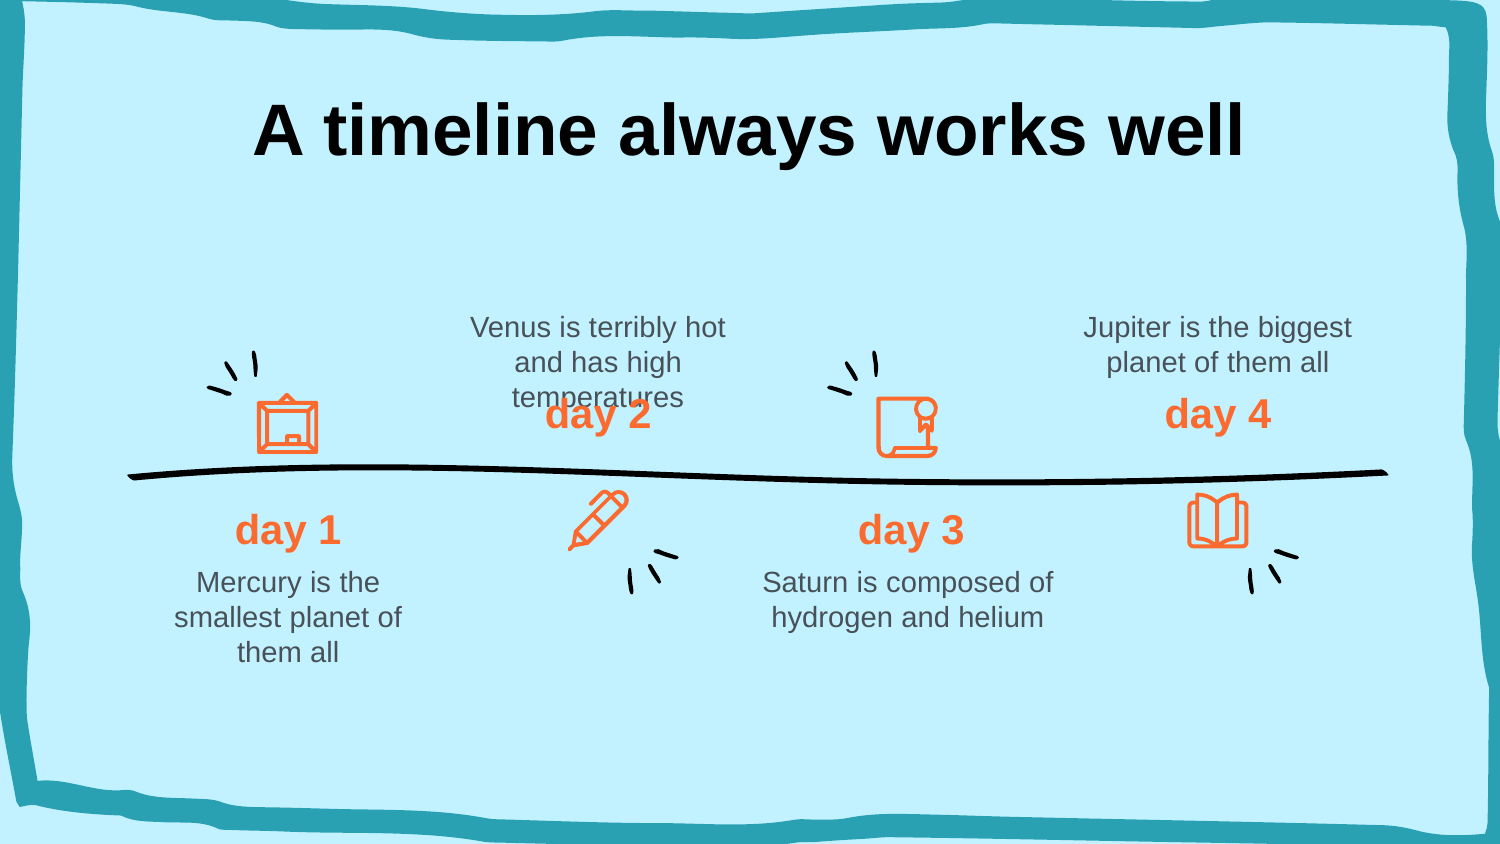

# A timeline always works well
Venus is terribly hot and has high temperatures

Jupiter is the biggest planet of them all

day 4
day 2

day 1

day 3
Mercury is the smallest planet of them all

Saturn is composed of hydrogen and helium